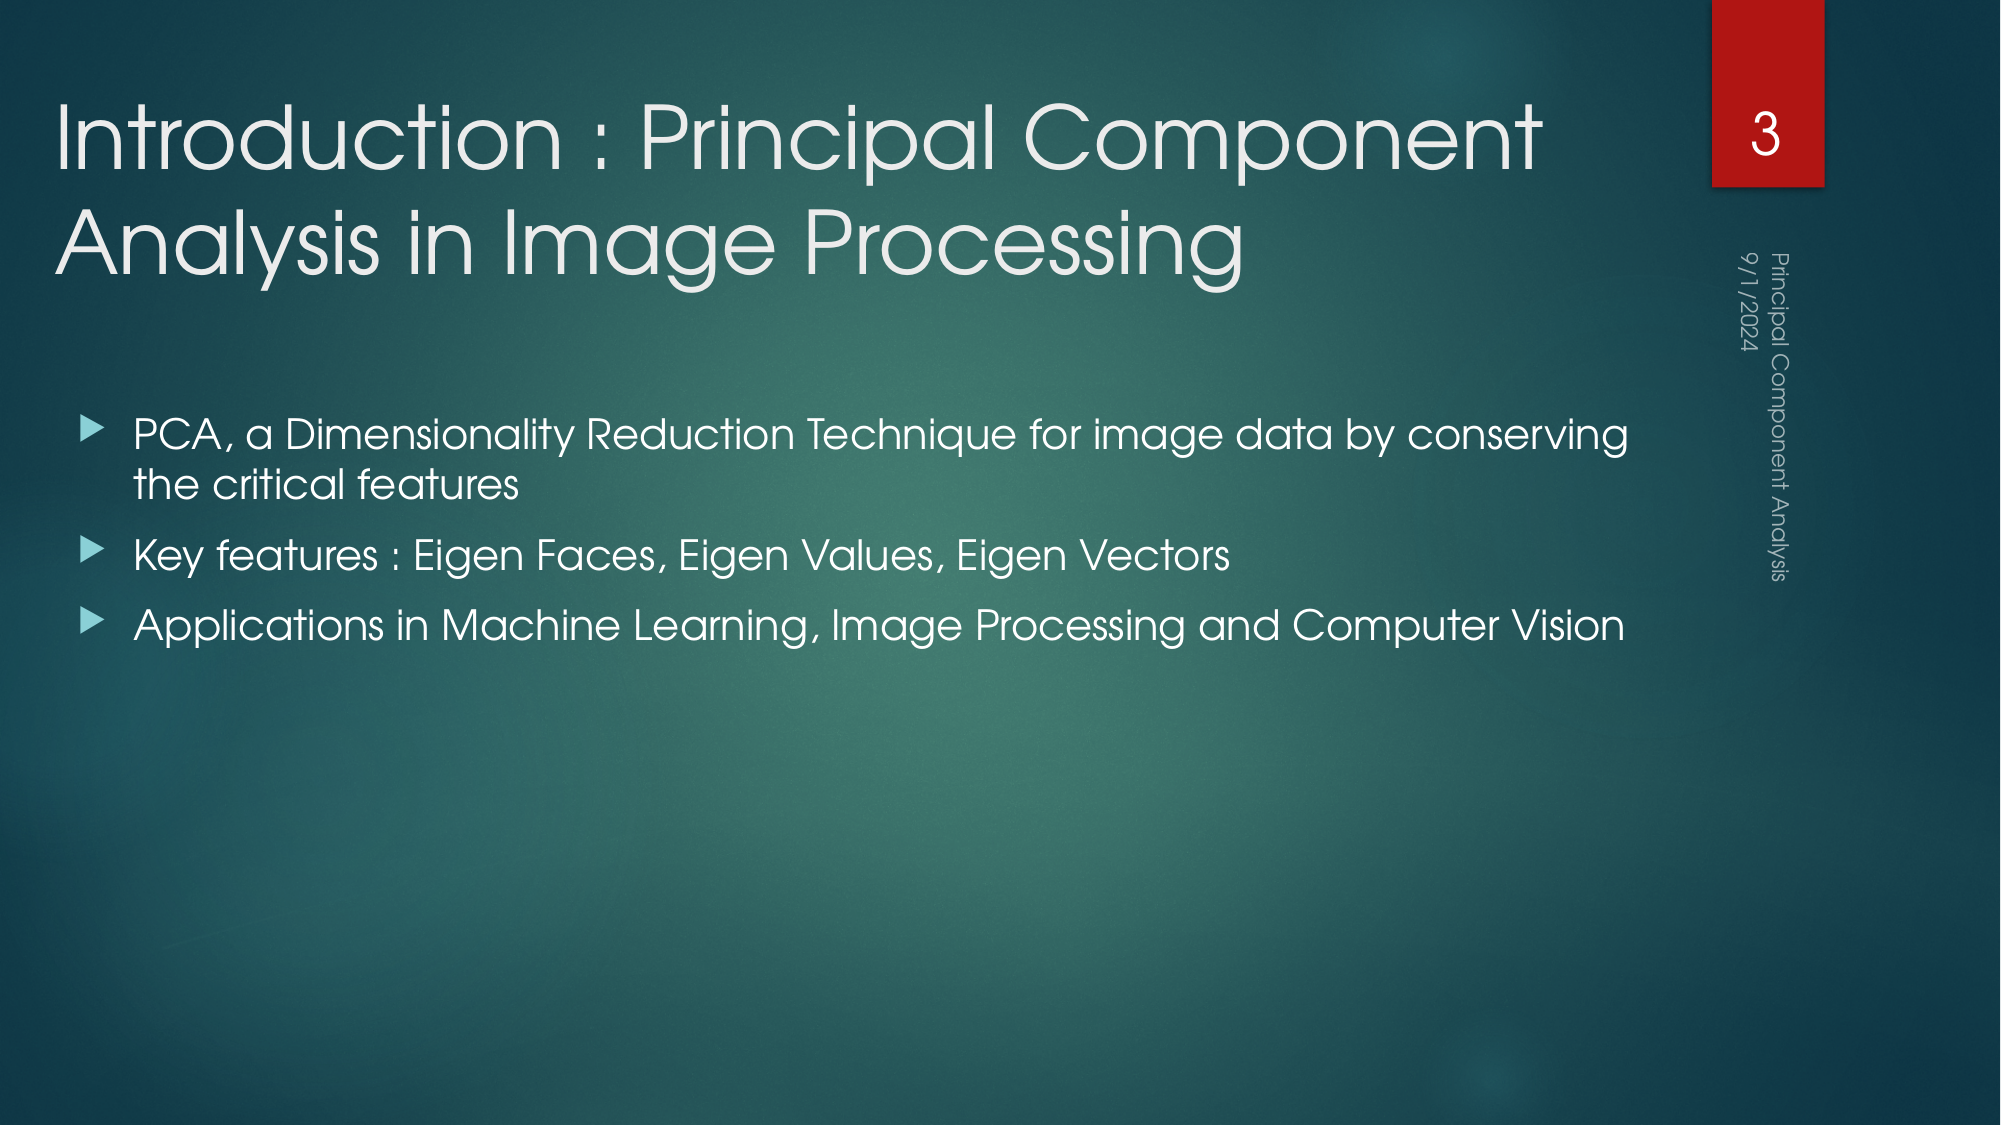

3
# Introduction : Principal Component Analysis in Image Processing
9/1/2024
PCA, a Dimensionality Reduction Technique for image data by conserving the critical features
Key features : Eigen Faces, Eigen Values, Eigen Vectors
Applications in Machine Learning, Image Processing and Computer Vision

Principal Component Analysis